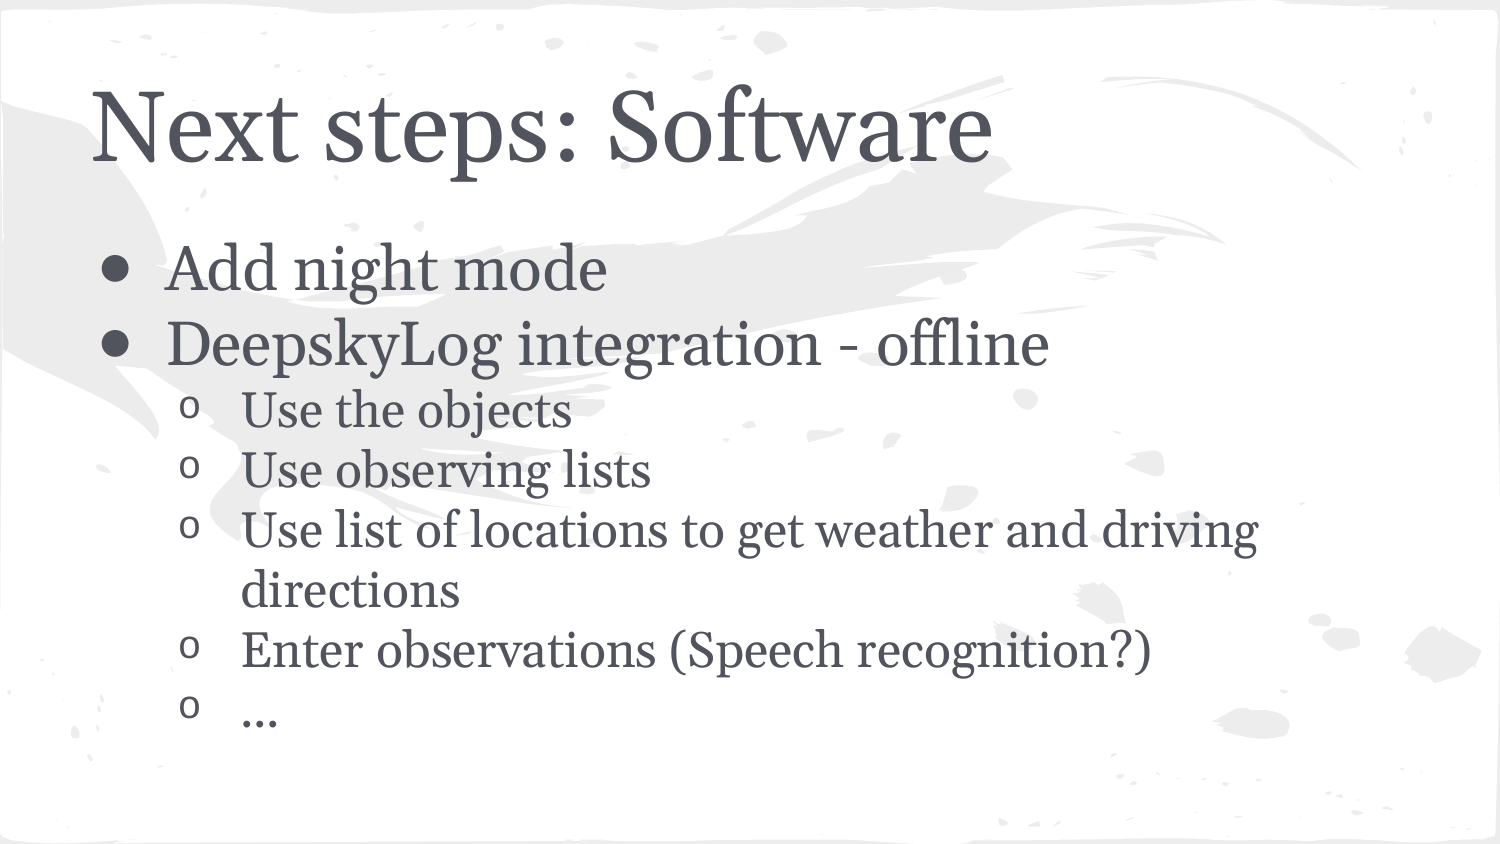

# Next steps: Software
Add night mode
DeepskyLog integration - offline
Use the objects
Use observing lists
Use list of locations to get weather and driving directions
Enter observations (Speech recognition?)
...